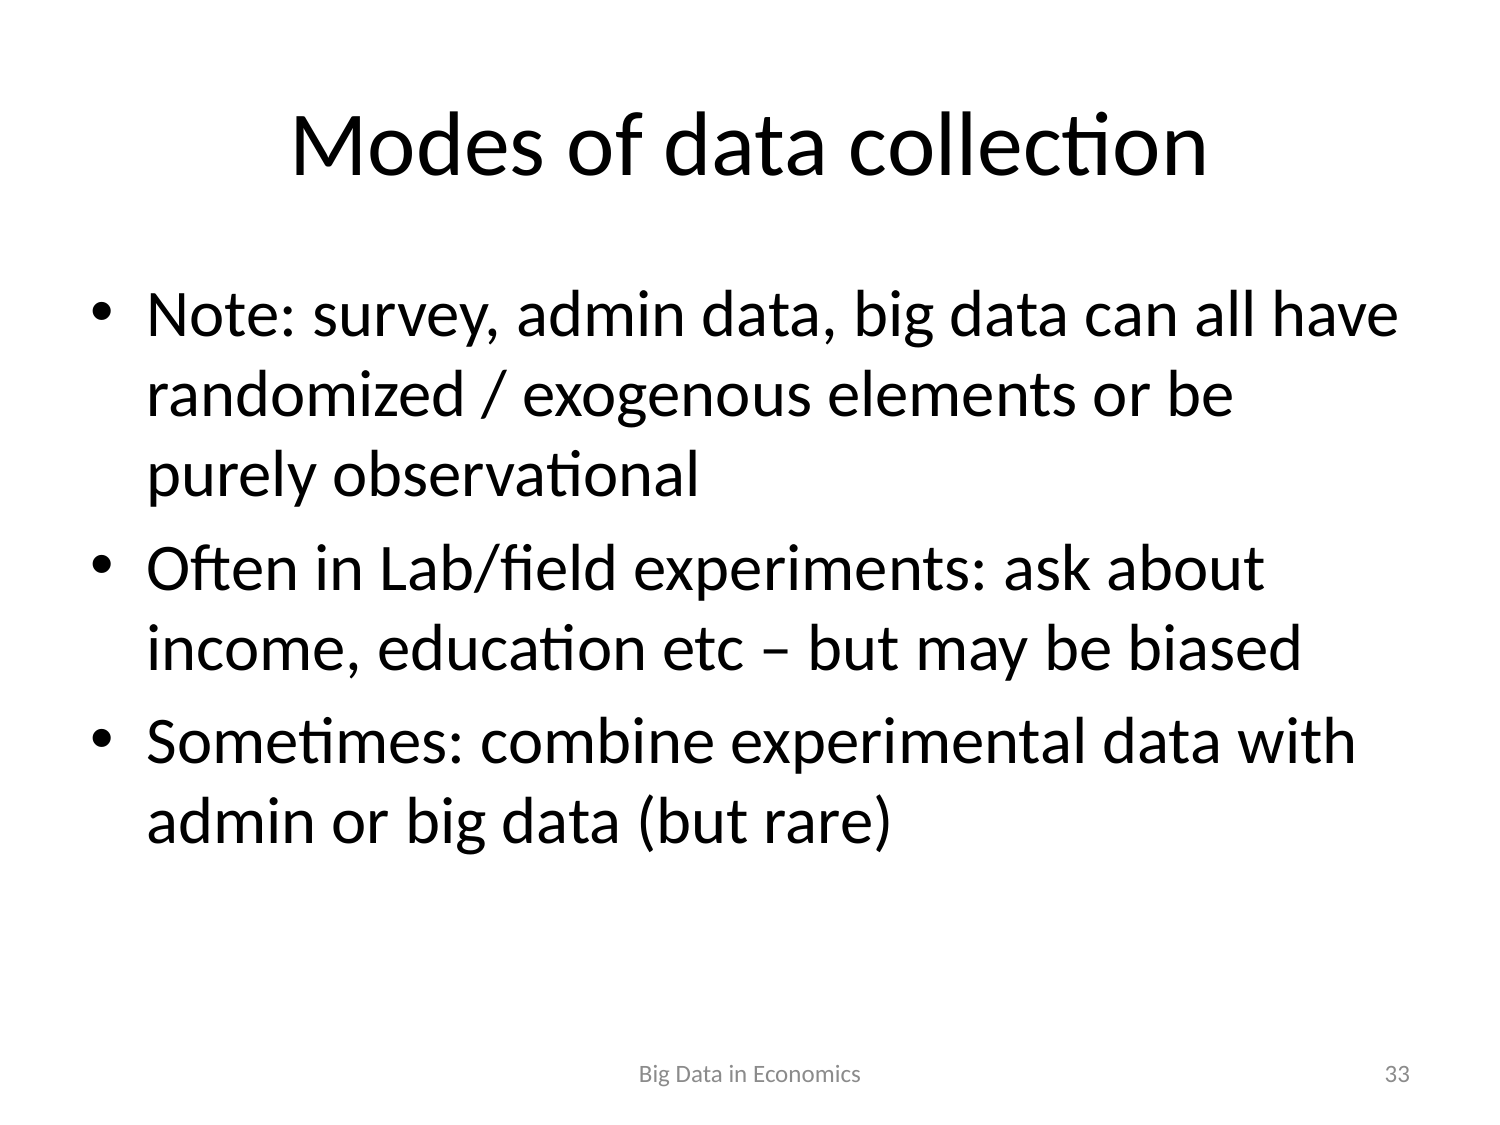

# Modes of data collection
Note: survey, admin data, big data can all have randomized / exogenous elements or be purely observational
Often in Lab/field experiments: ask about income, education etc – but may be biased
Sometimes: combine experimental data with admin or big data (but rare)
Big Data in Economics
33